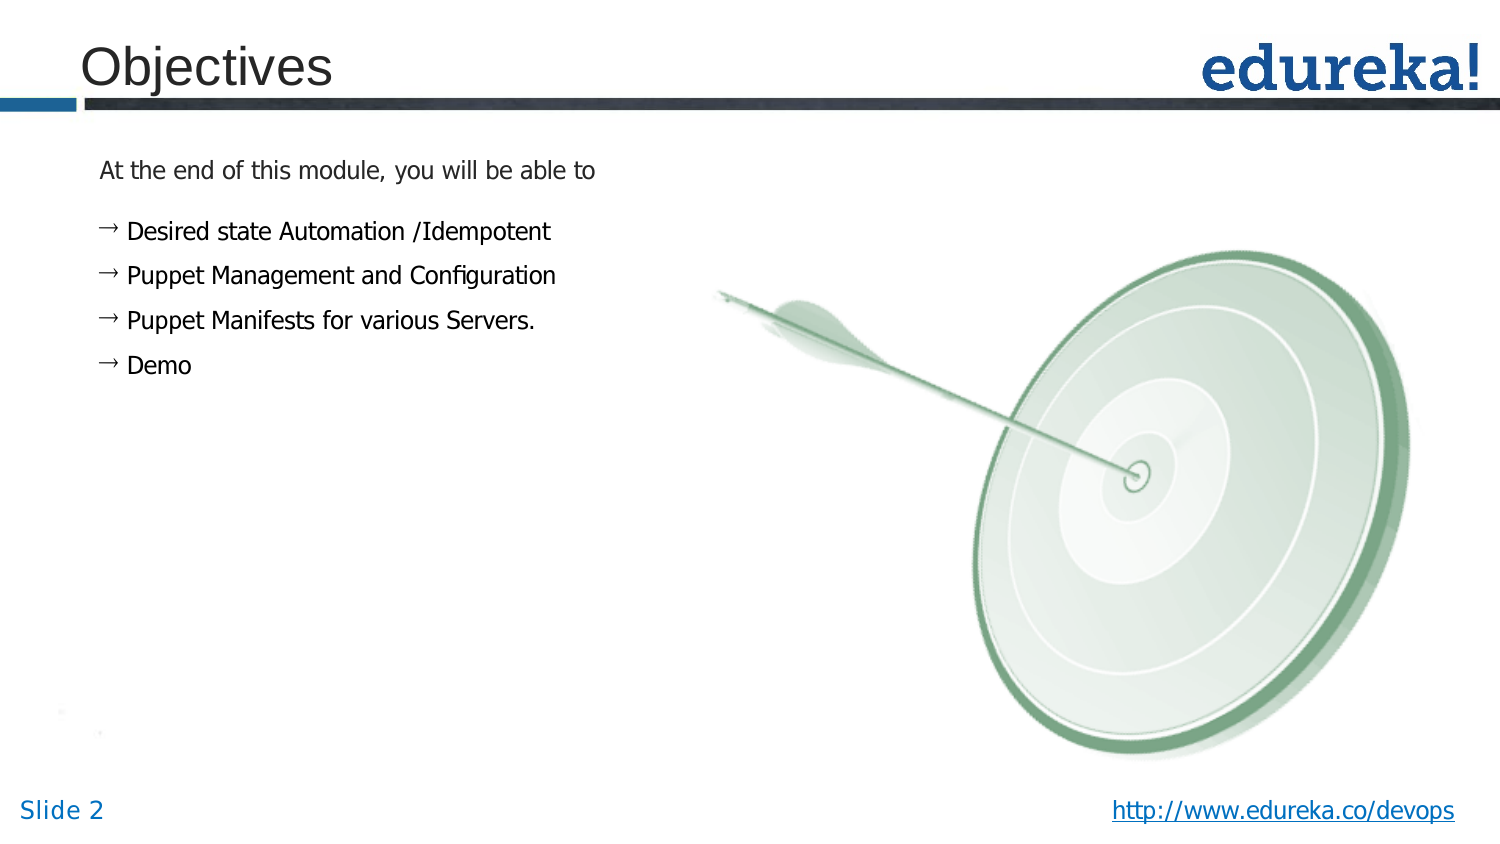

Objectives
At the end of this module, you will be able to
Desired state Automation /Idempotent
Puppet Management and Configuration
Puppet Manifests for various Servers.
Demo